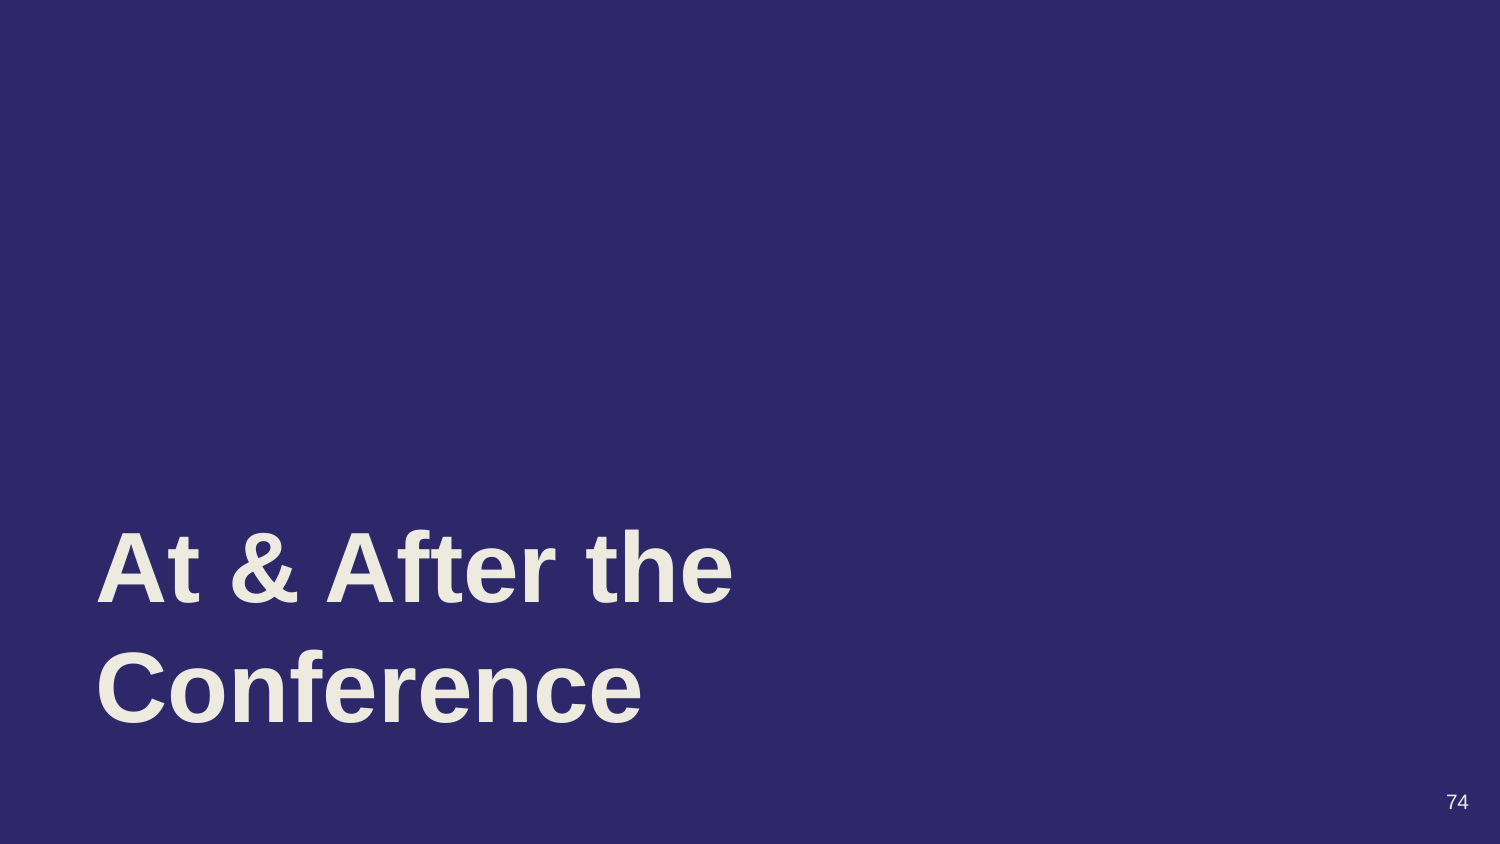

# At & After the Conference
74